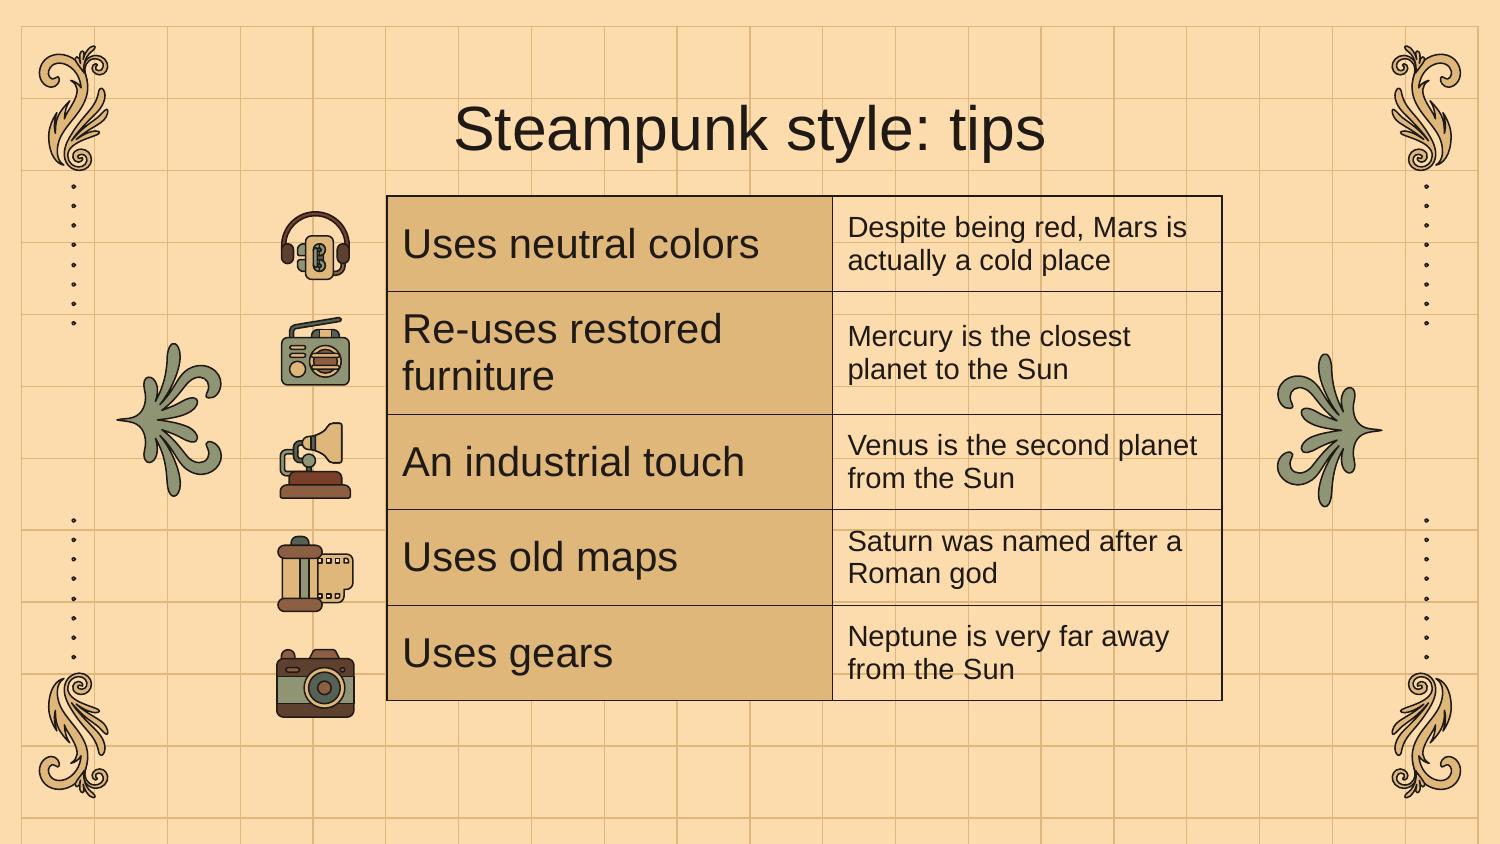

# Steampunk style: tips
| Uses neutral colors | Despite being red, Mars is actually a cold place |
| --- | --- |
| Re-uses restored furniture | Mercury is the closest planet to the Sun |
| An industrial touch | Venus is the second planet from the Sun |
| Uses old maps | Saturn was named after a Roman god |
| Uses gears | Neptune is very far away from the Sun |